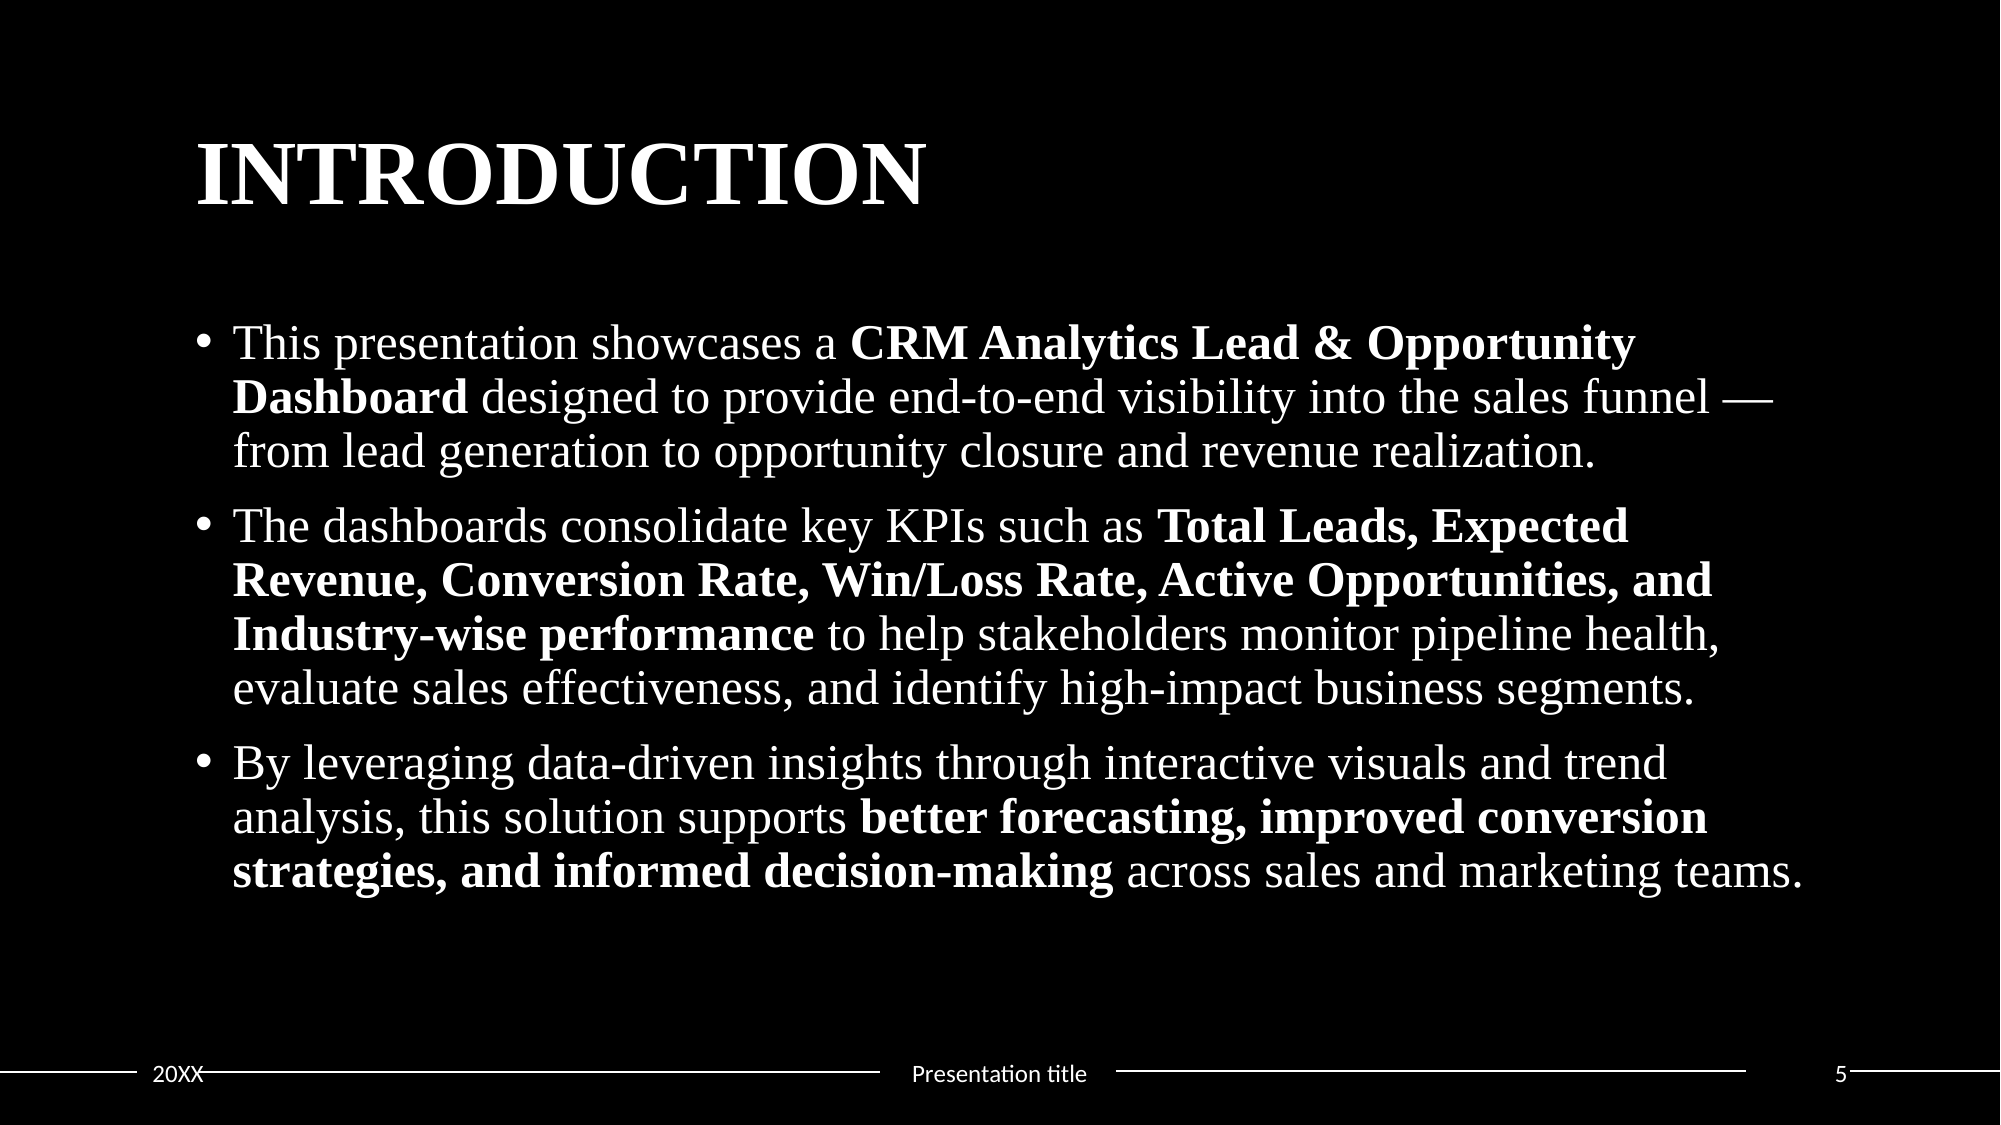

# INTRODUCTION
This presentation showcases a CRM Analytics Lead & Opportunity Dashboard designed to provide end-to-end visibility into the sales funnel — from lead generation to opportunity closure and revenue realization.
The dashboards consolidate key KPIs such as Total Leads, Expected Revenue, Conversion Rate, Win/Loss Rate, Active Opportunities, and Industry-wise performance to help stakeholders monitor pipeline health, evaluate sales effectiveness, and identify high-impact business segments.
By leveraging data-driven insights through interactive visuals and trend analysis, this solution supports better forecasting, improved conversion strategies, and informed decision-making across sales and marketing teams.

20XX
Presentation title
5